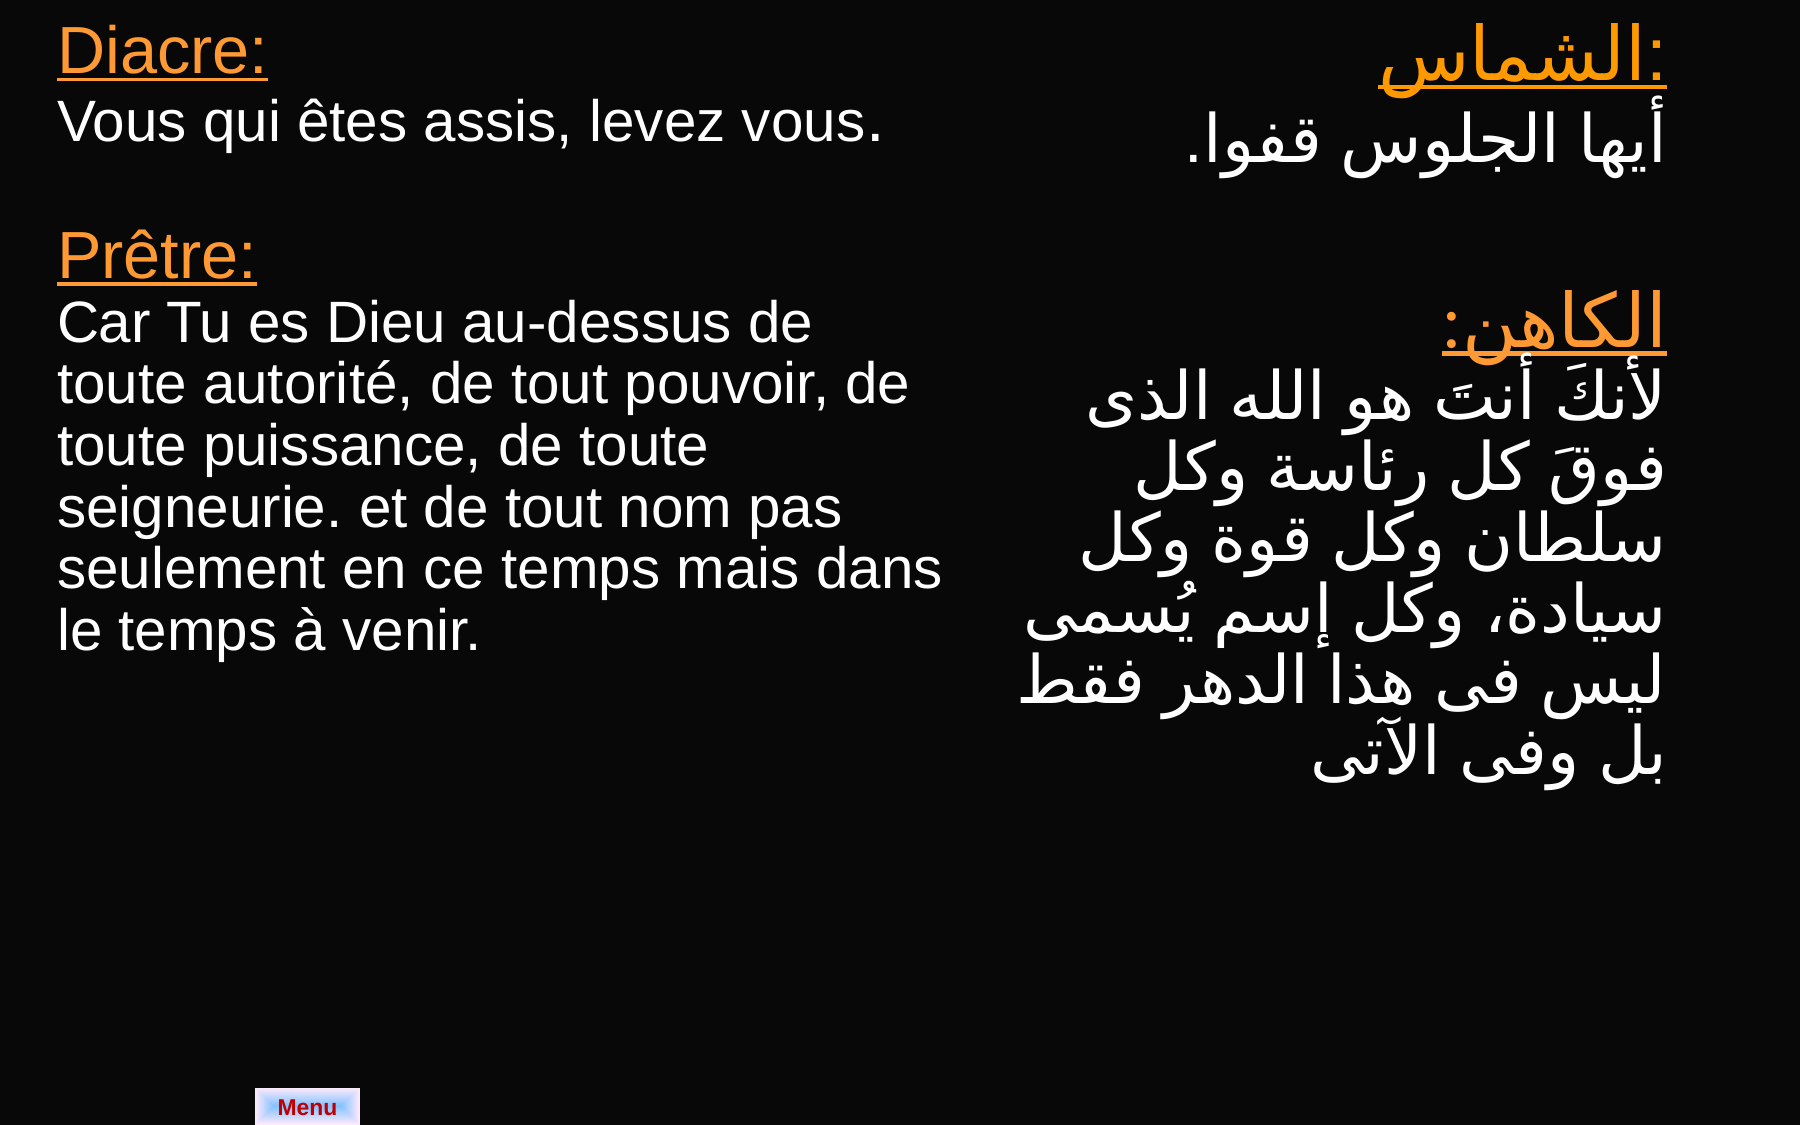

| Diacre: Vous qui êtes assis, levez vous. Prêtre: Car Tu es Dieu au-dessus de toute autorité, de tout pouvoir, de toute puissance, de toute seigneurie. et de tout nom pas seulement en ce temps mais dans le temps à venir. | الشماس: أيها الجلوس قفوا. الكاهن: لأنكَ أنتَ هو الله الذى فوقَ كل رئاسة وكل سلطان وكل قوة وكل سيادة، وكل إسم يُسمى ليس فى هذا الدهر فقط بل وفى الآتى |
| --- | --- |

Menu